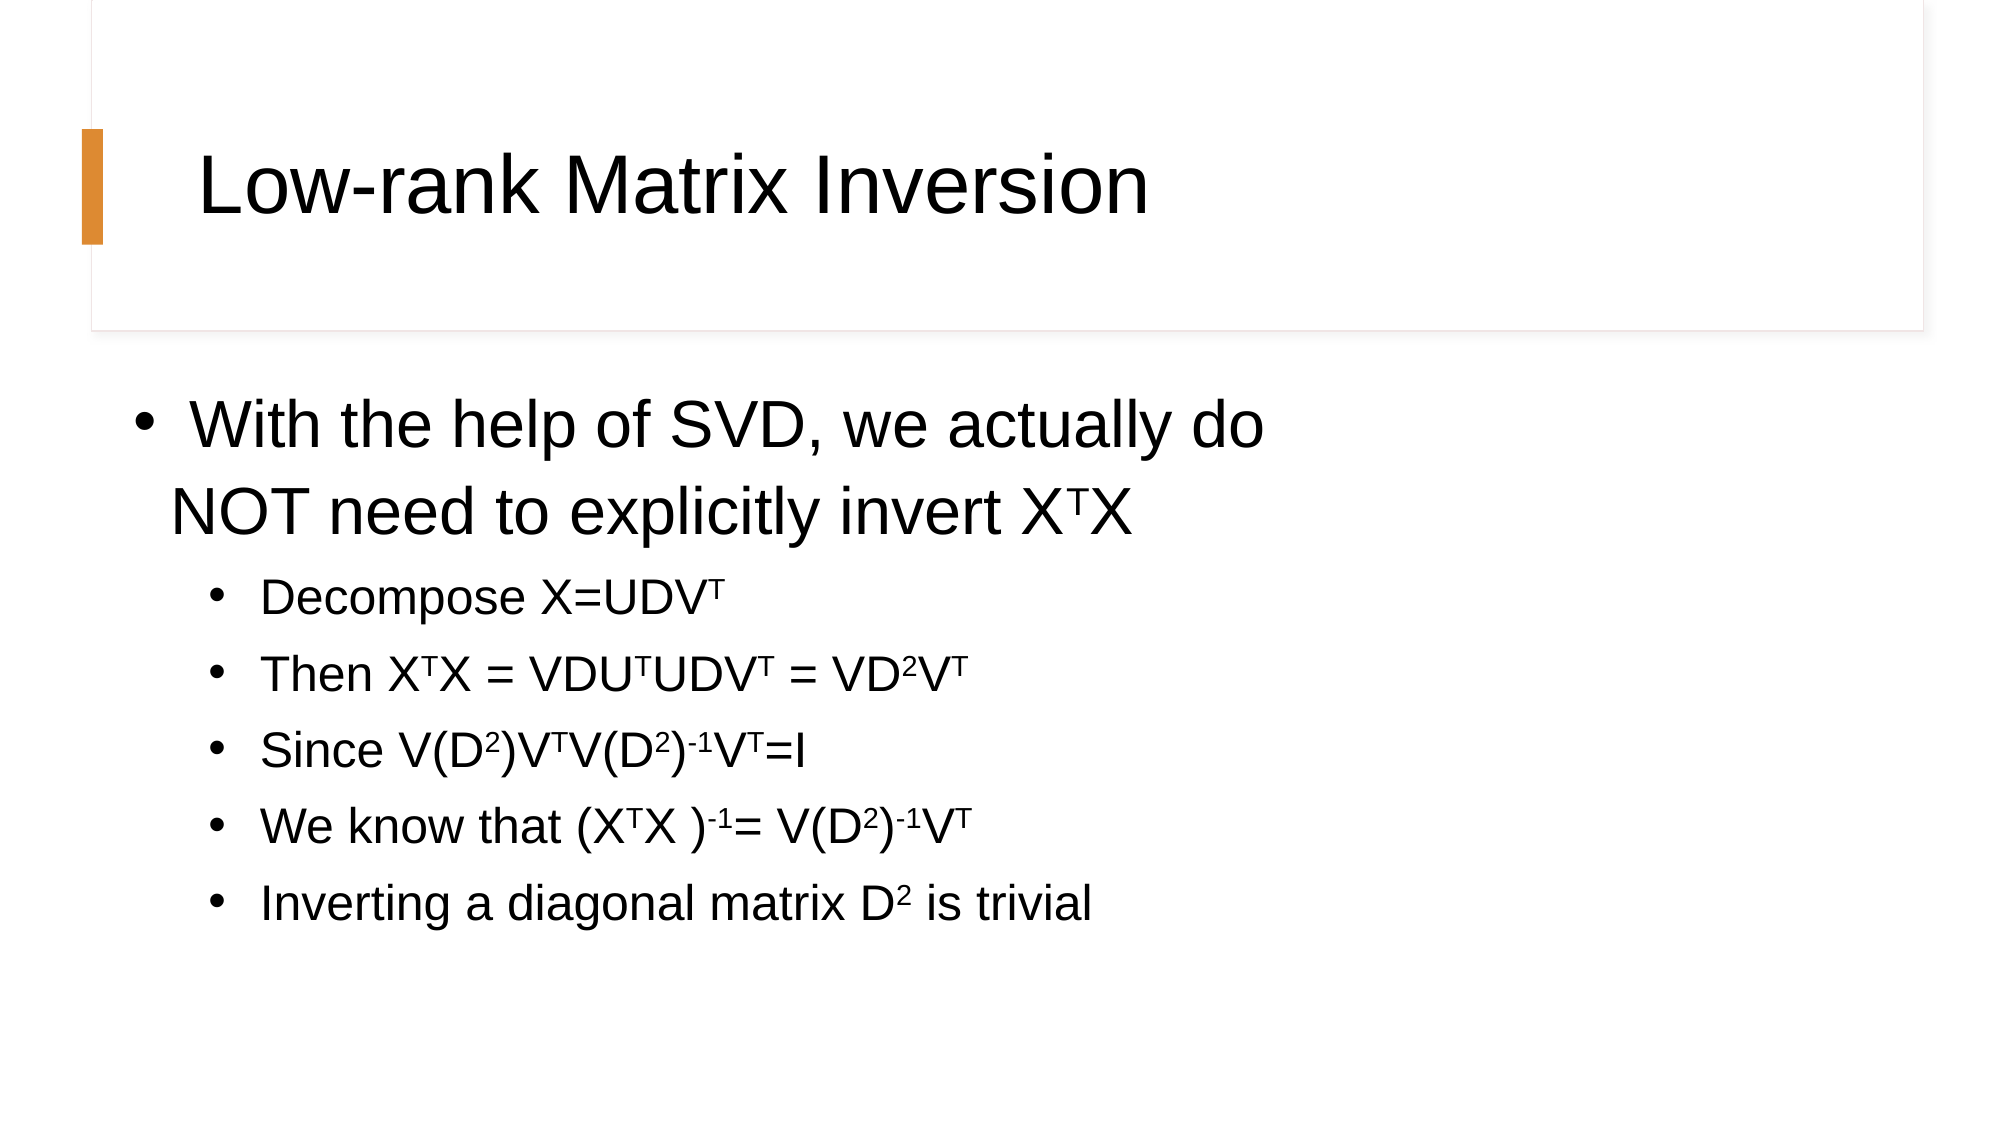

# Low-rank Matrix Inversion
 With the help of SVD, we actually do  NOT need to explicitly invert XTX
 Decompose X=UDVT
 Then XTX = VDUTUDVT = VD2VT
 Since V(D2)VTV(D2)-1VT=I
 We know that (XTX )-1= V(D2)-1VT
 Inverting a diagonal matrix D2 is trivial